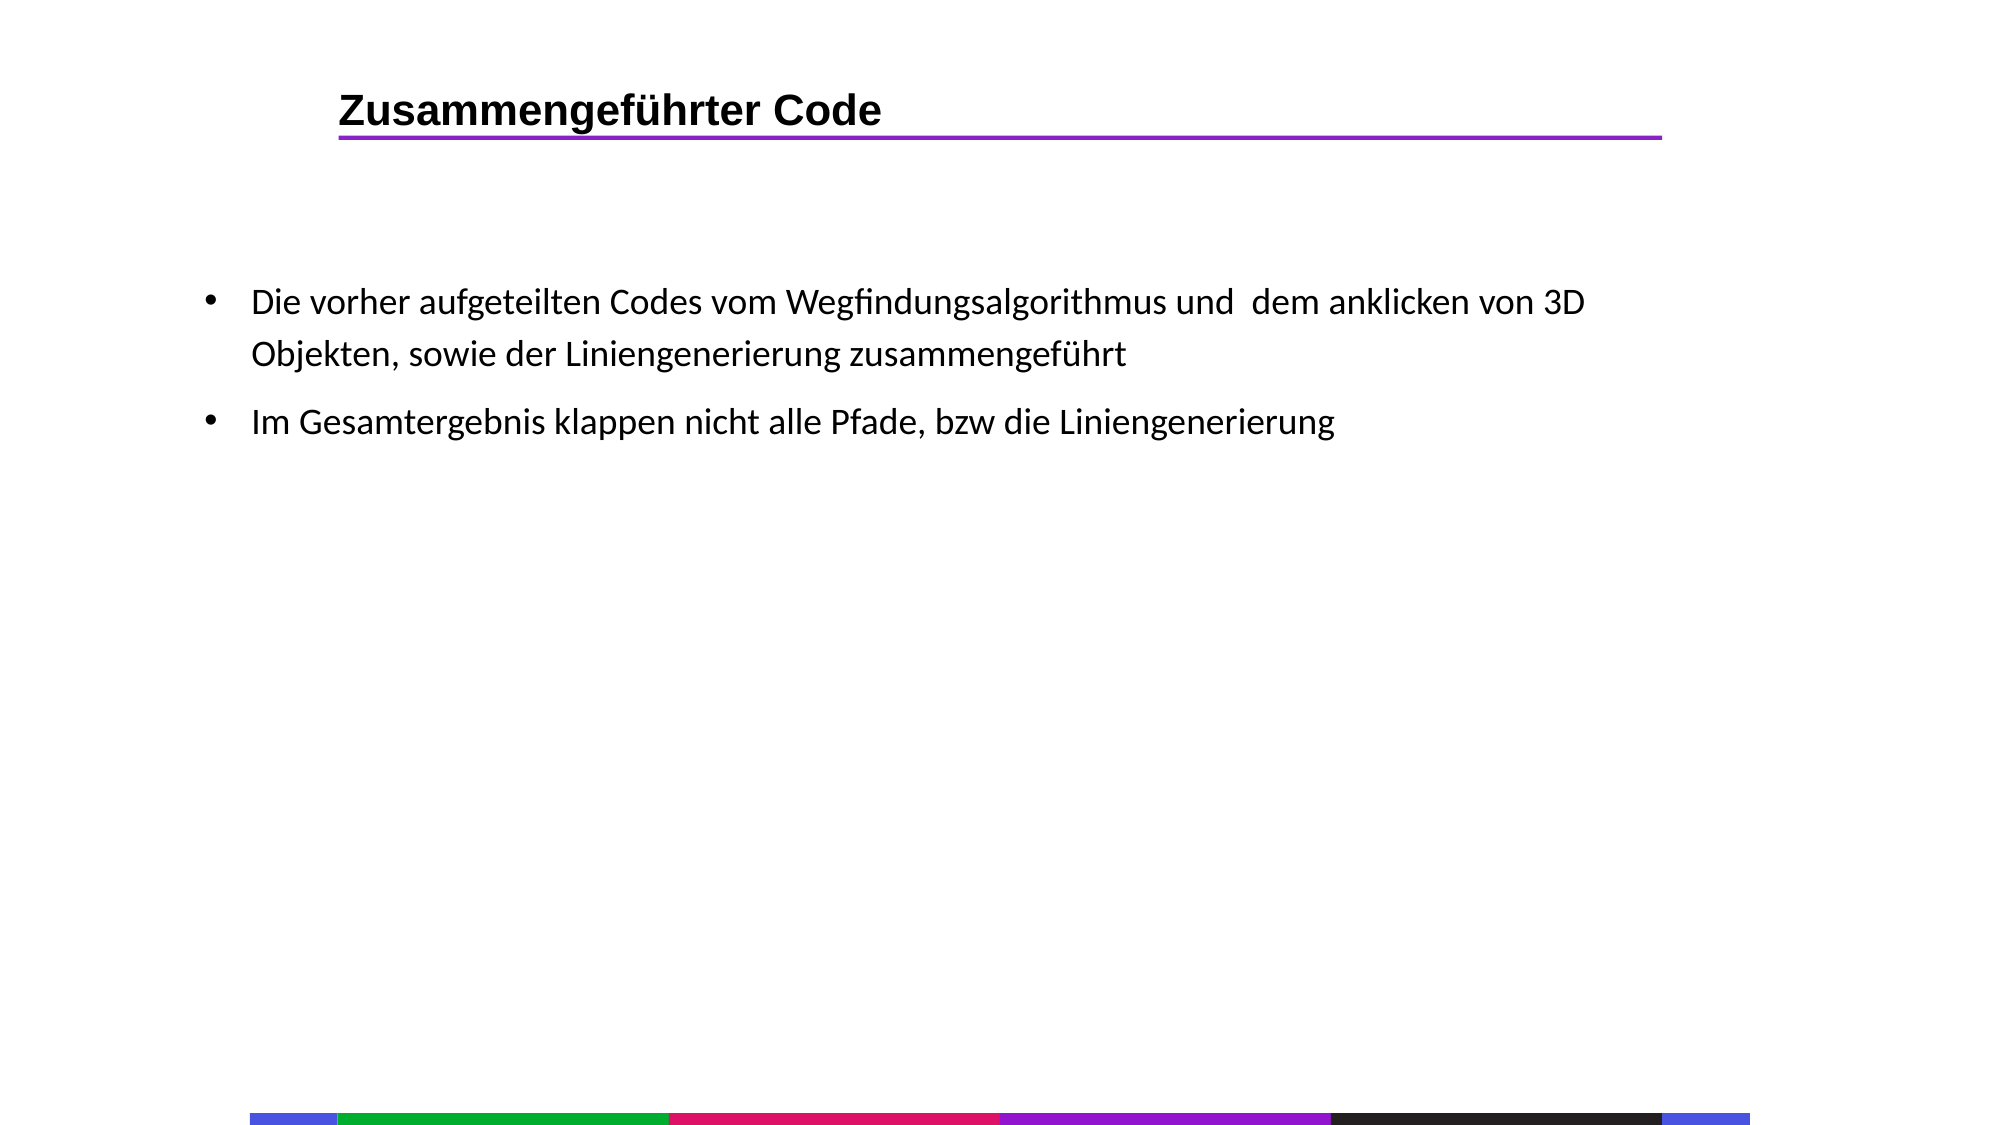

67
Zusammengeführter Code
53

21
53
Die vorher aufgeteilten Codes vom Wegfindungsalgorithmus und  dem anklicken von 3D Objekten, sowie der Liniengenerierung zusammengeführt
Im Gesamtergebnis klappen nicht alle Pfade, bzw die Liniengenerierung

21
53
21
53
21
53
21
53
21
53
21
53
21
53

133
21
133
21
133
21
133
21
133
21
133